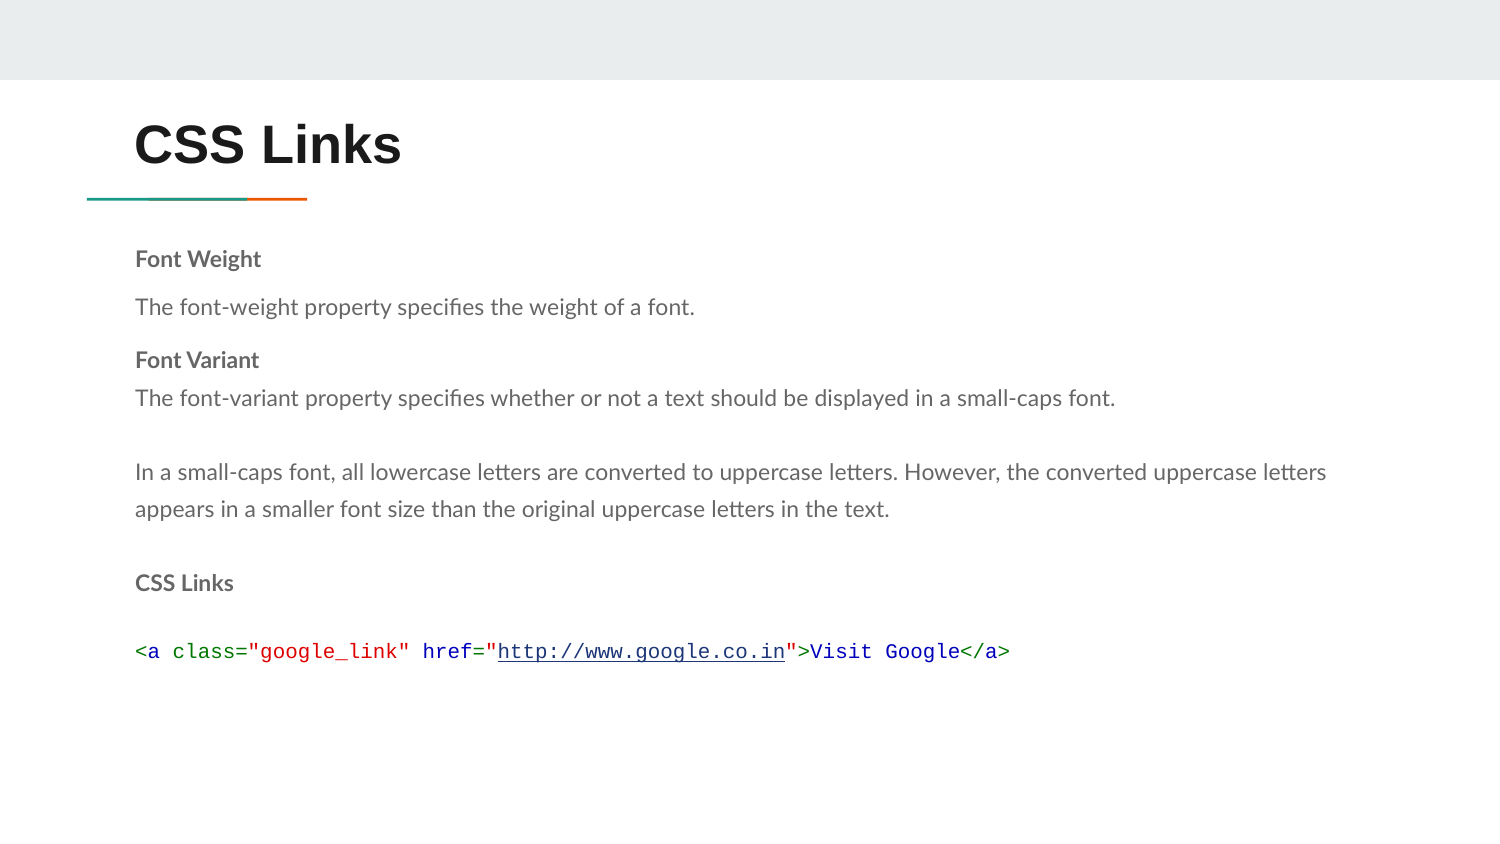

# CSS Links
Font Weight
The font-weight property specifies the weight of a font.
Font Variant
The font-variant property specifies whether or not a text should be displayed in a small-caps font.

In a small-caps font, all lowercase letters are converted to uppercase letters. However, the converted uppercase letters
appears in a smaller font size than the original uppercase letters in the text.

CSS Links

<a class="google_link" href="http://www.google.co.in">Visit Google</a>